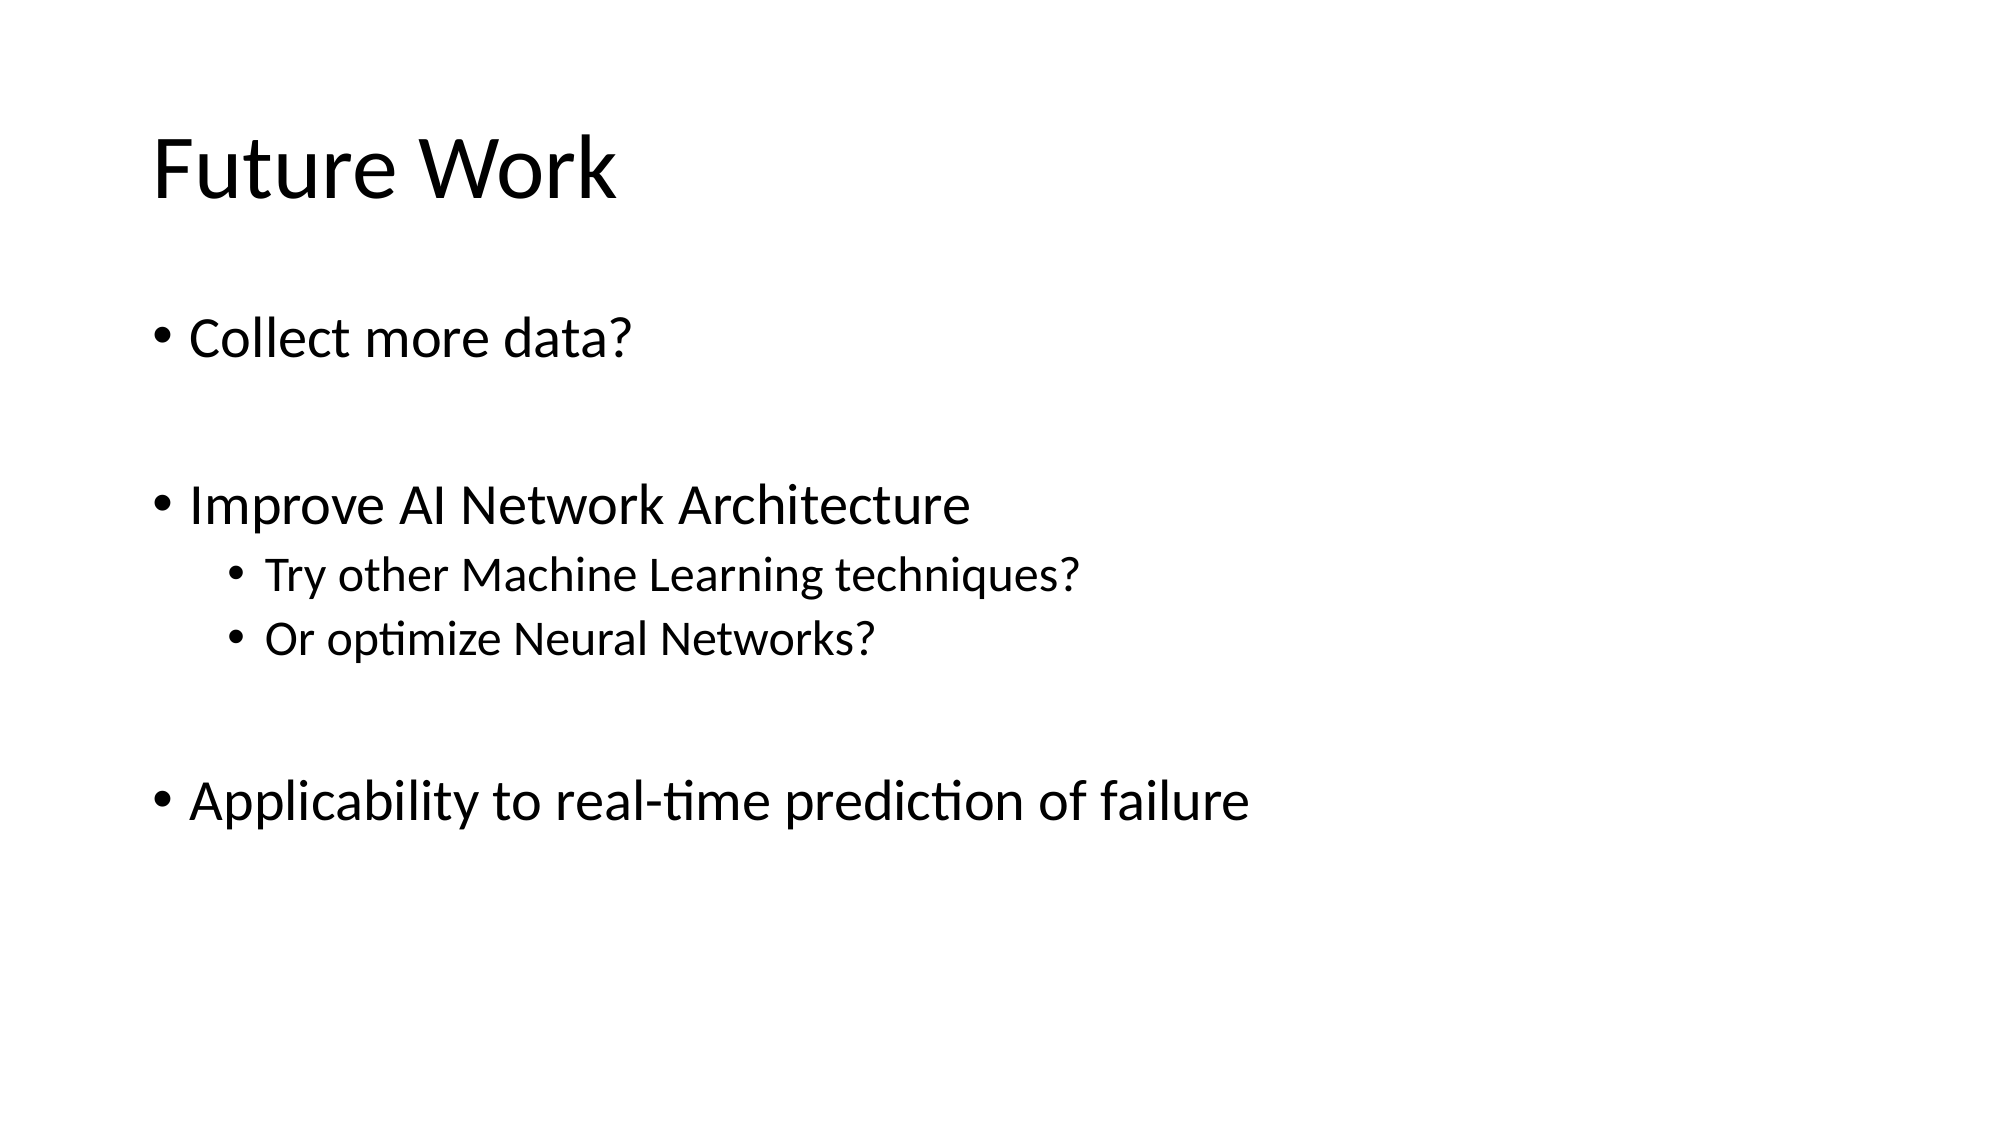

# Future Work
Collect more data?

Improve AI Network Architecture
Try other Machine Learning techniques?
Or optimize Neural Networks?

Applicability to real-time prediction of failure